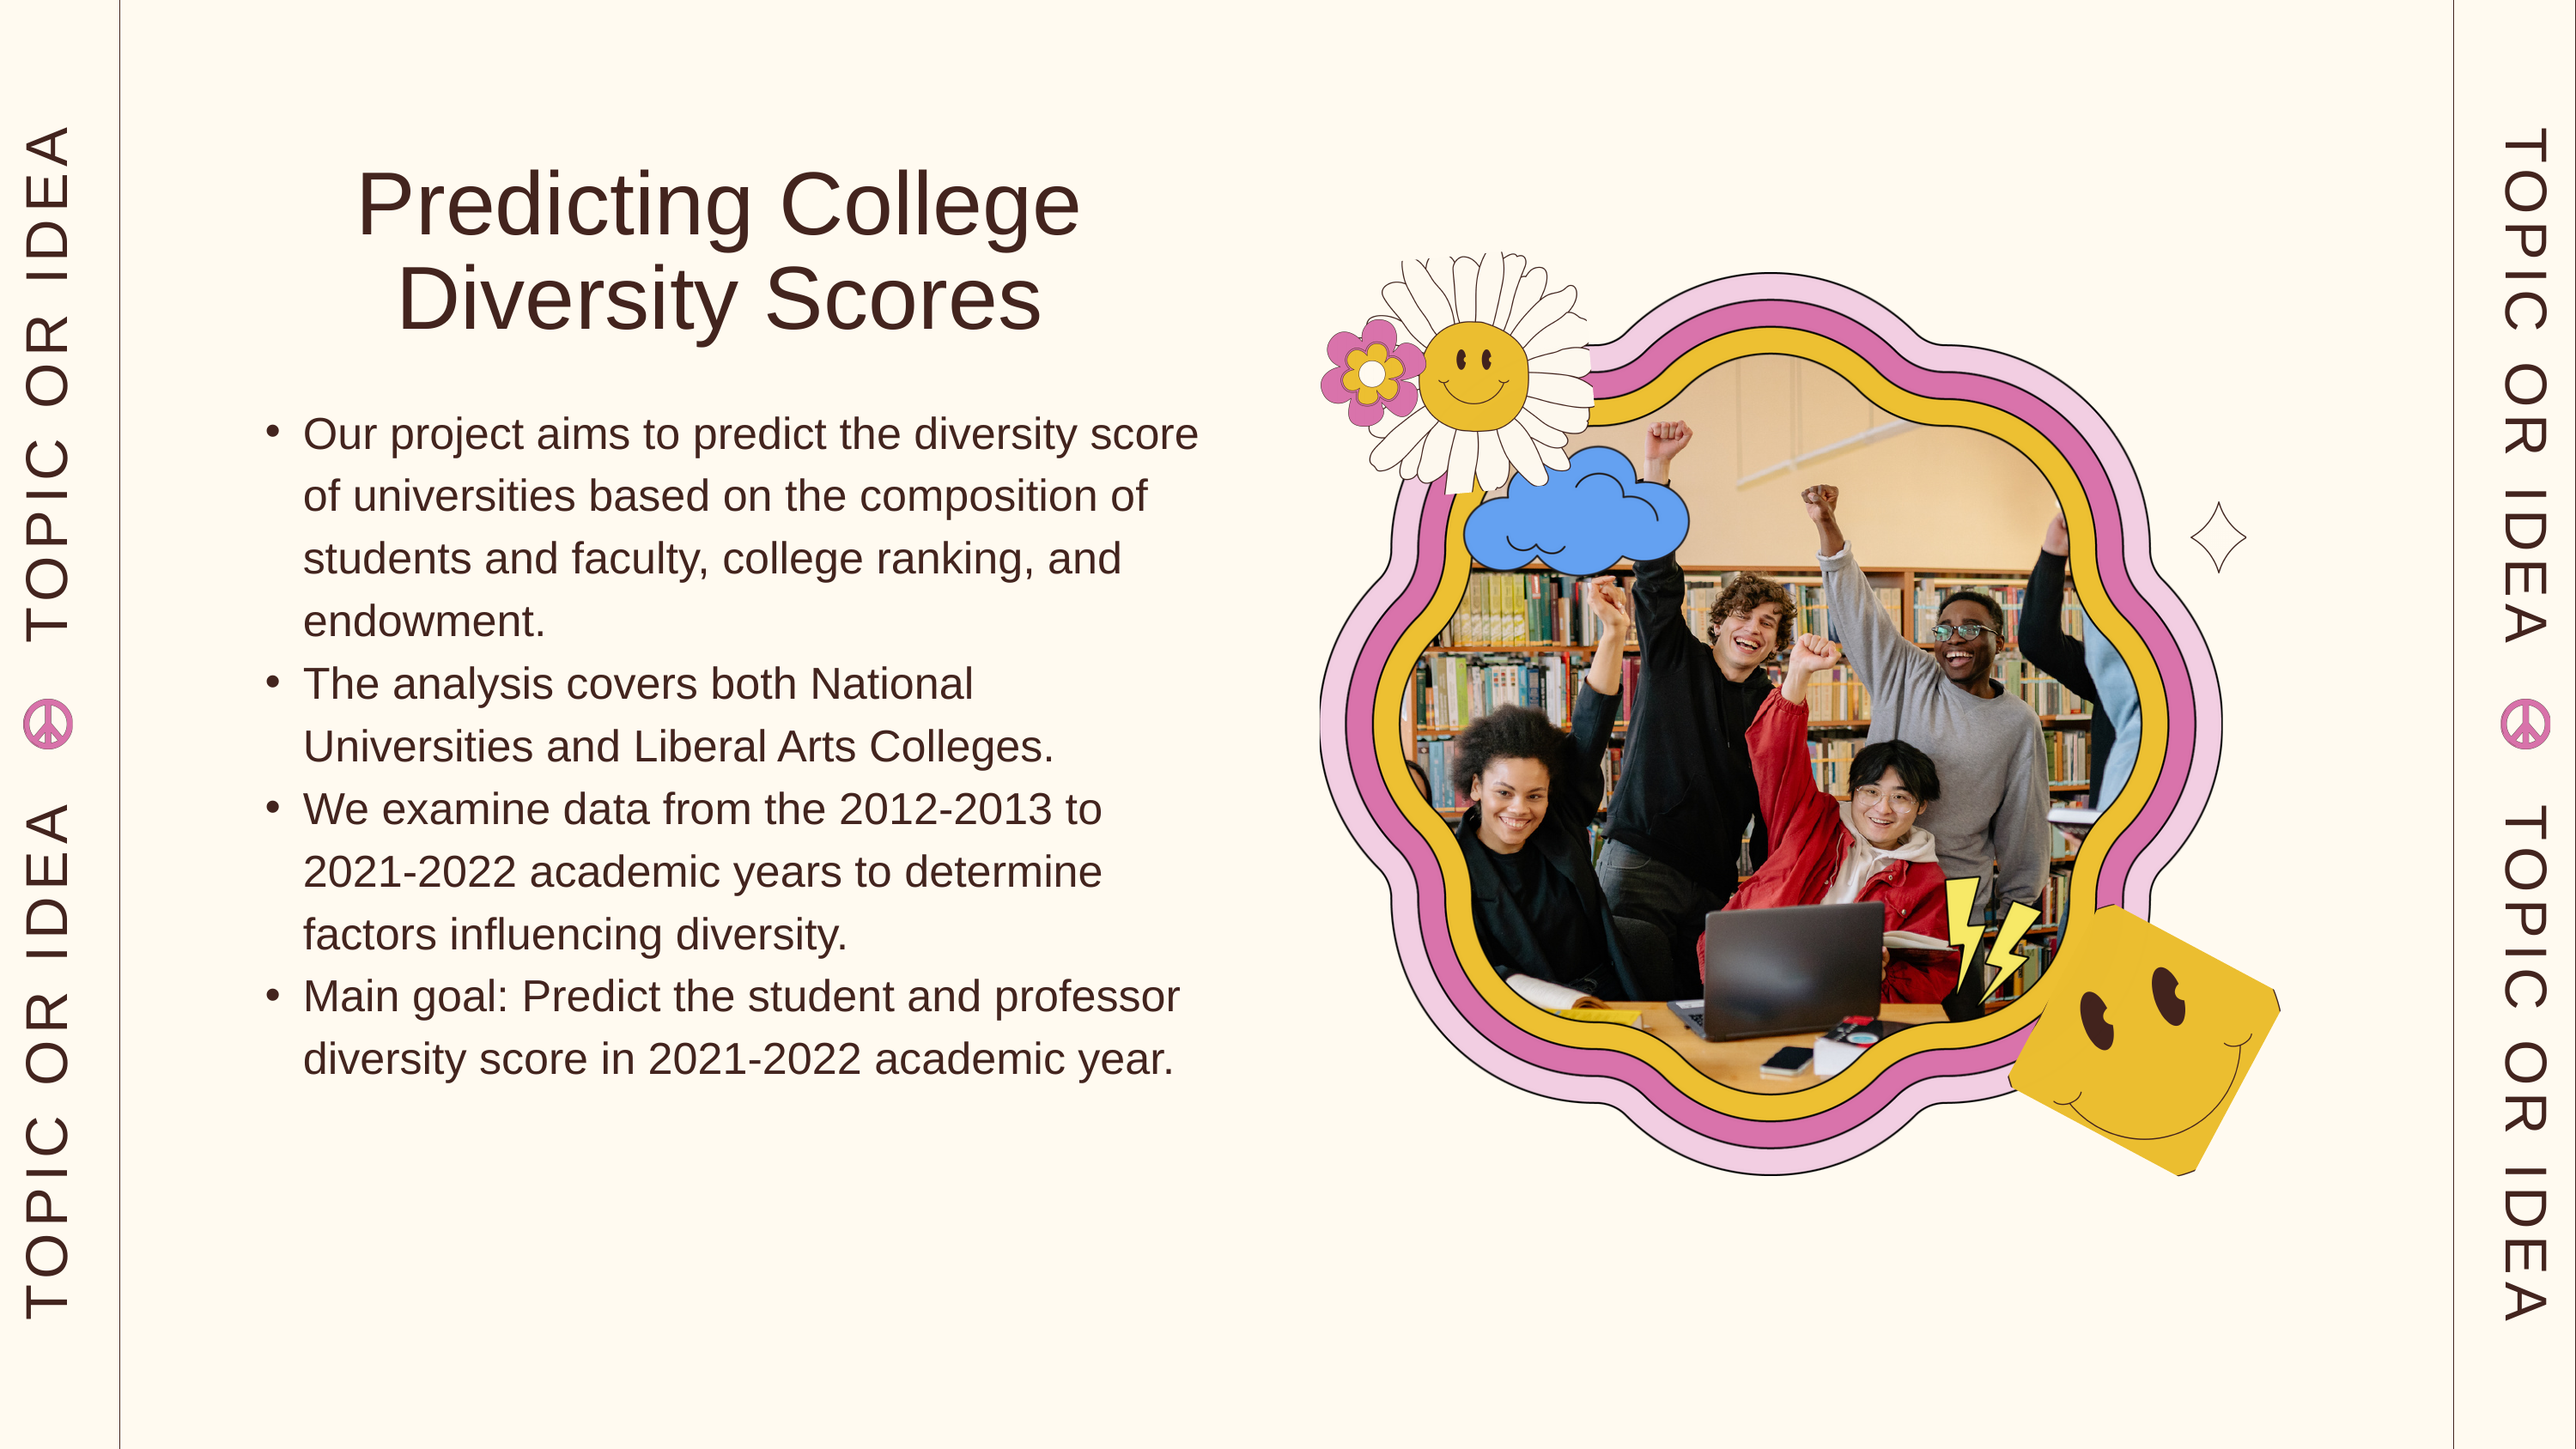

Predicting College Diversity Scores

Our project aims to predict the diversity score of universities based on the composition of students and faculty, college ranking, and endowment.
The analysis covers both National Universities and Liberal Arts Colleges.
We examine data from the 2012-2013 to 2021-2022 academic years to determine factors influencing diversity.
Main goal: Predict the student and professor diversity score in 2021-2022 academic year.

TOPIC OR IDEA       TOPIC OR IDEA

TOPIC OR IDEA       TOPIC OR IDEA